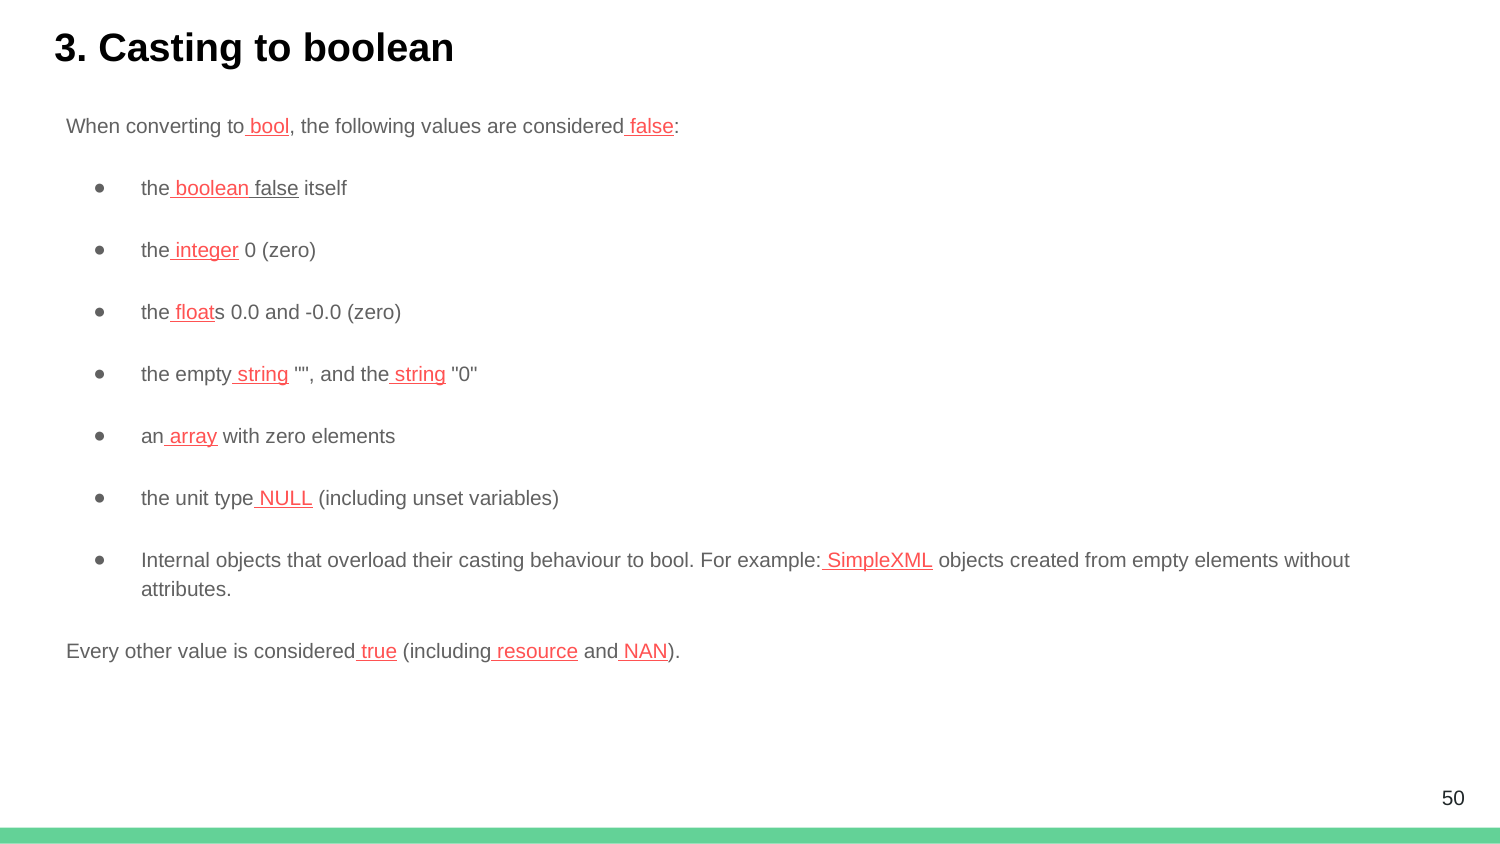

# 3. Casting to boolean
When converting to bool, the following values are considered false:
the boolean false itself
the integer 0 (zero)
the floats 0.0 and -0.0 (zero)
the empty string "", and the string "0"
an array with zero elements
the unit type NULL (including unset variables)
Internal objects that overload their casting behaviour to bool. For example: SimpleXML objects created from empty elements without attributes.
Every other value is considered true (including resource and NAN).

50